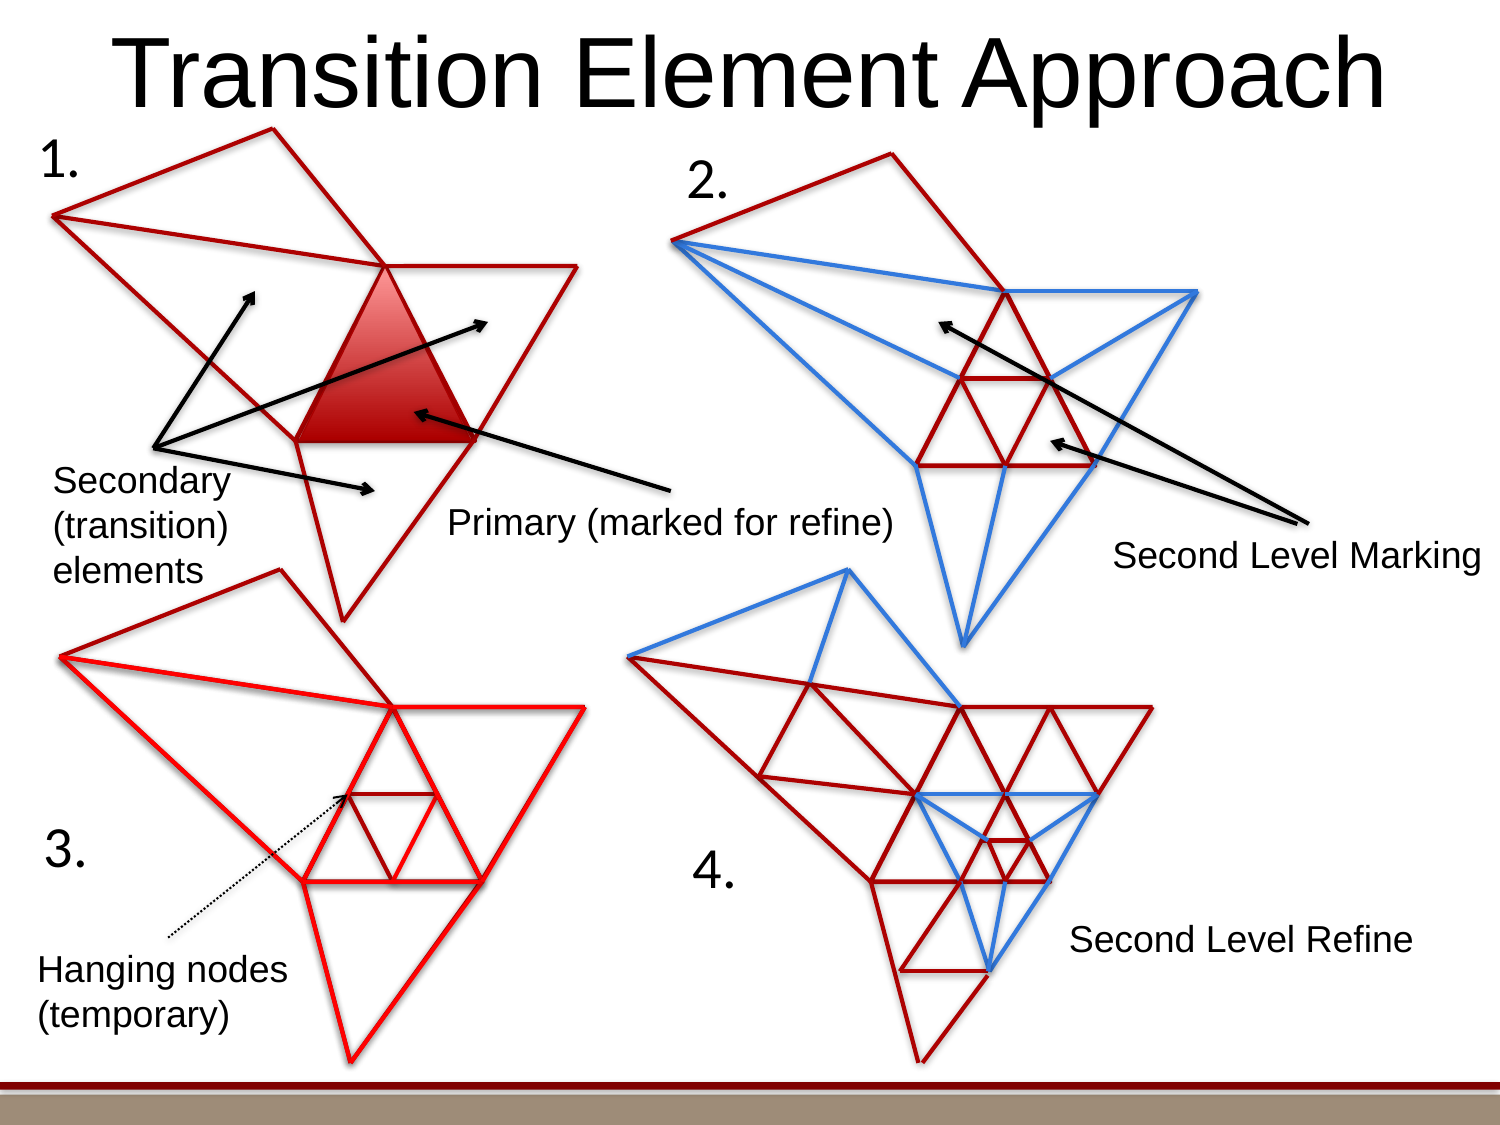

Transition Element Approach
1.
2.

Secondary (transition) elements
Primary (marked for refine)
Second Level Marking

3.
4.
Second Level Refine
Hanging nodes
(temporary)